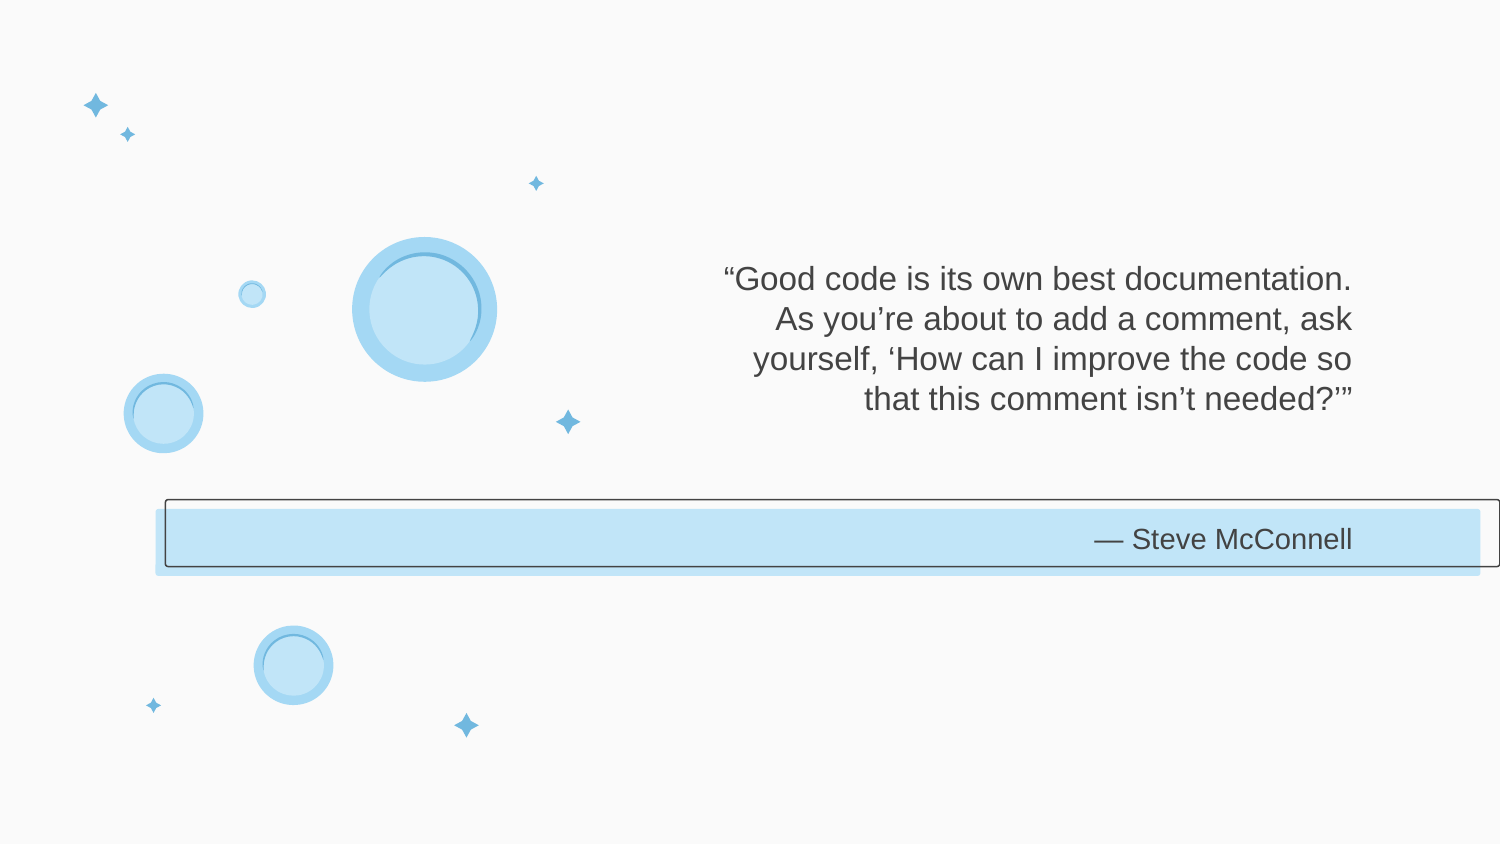

“Good code is its own best documentation. As you’re about to add a comment, ask yourself, ‘How can I improve the code so that this comment isn’t needed?’”

# — Steve McConnell